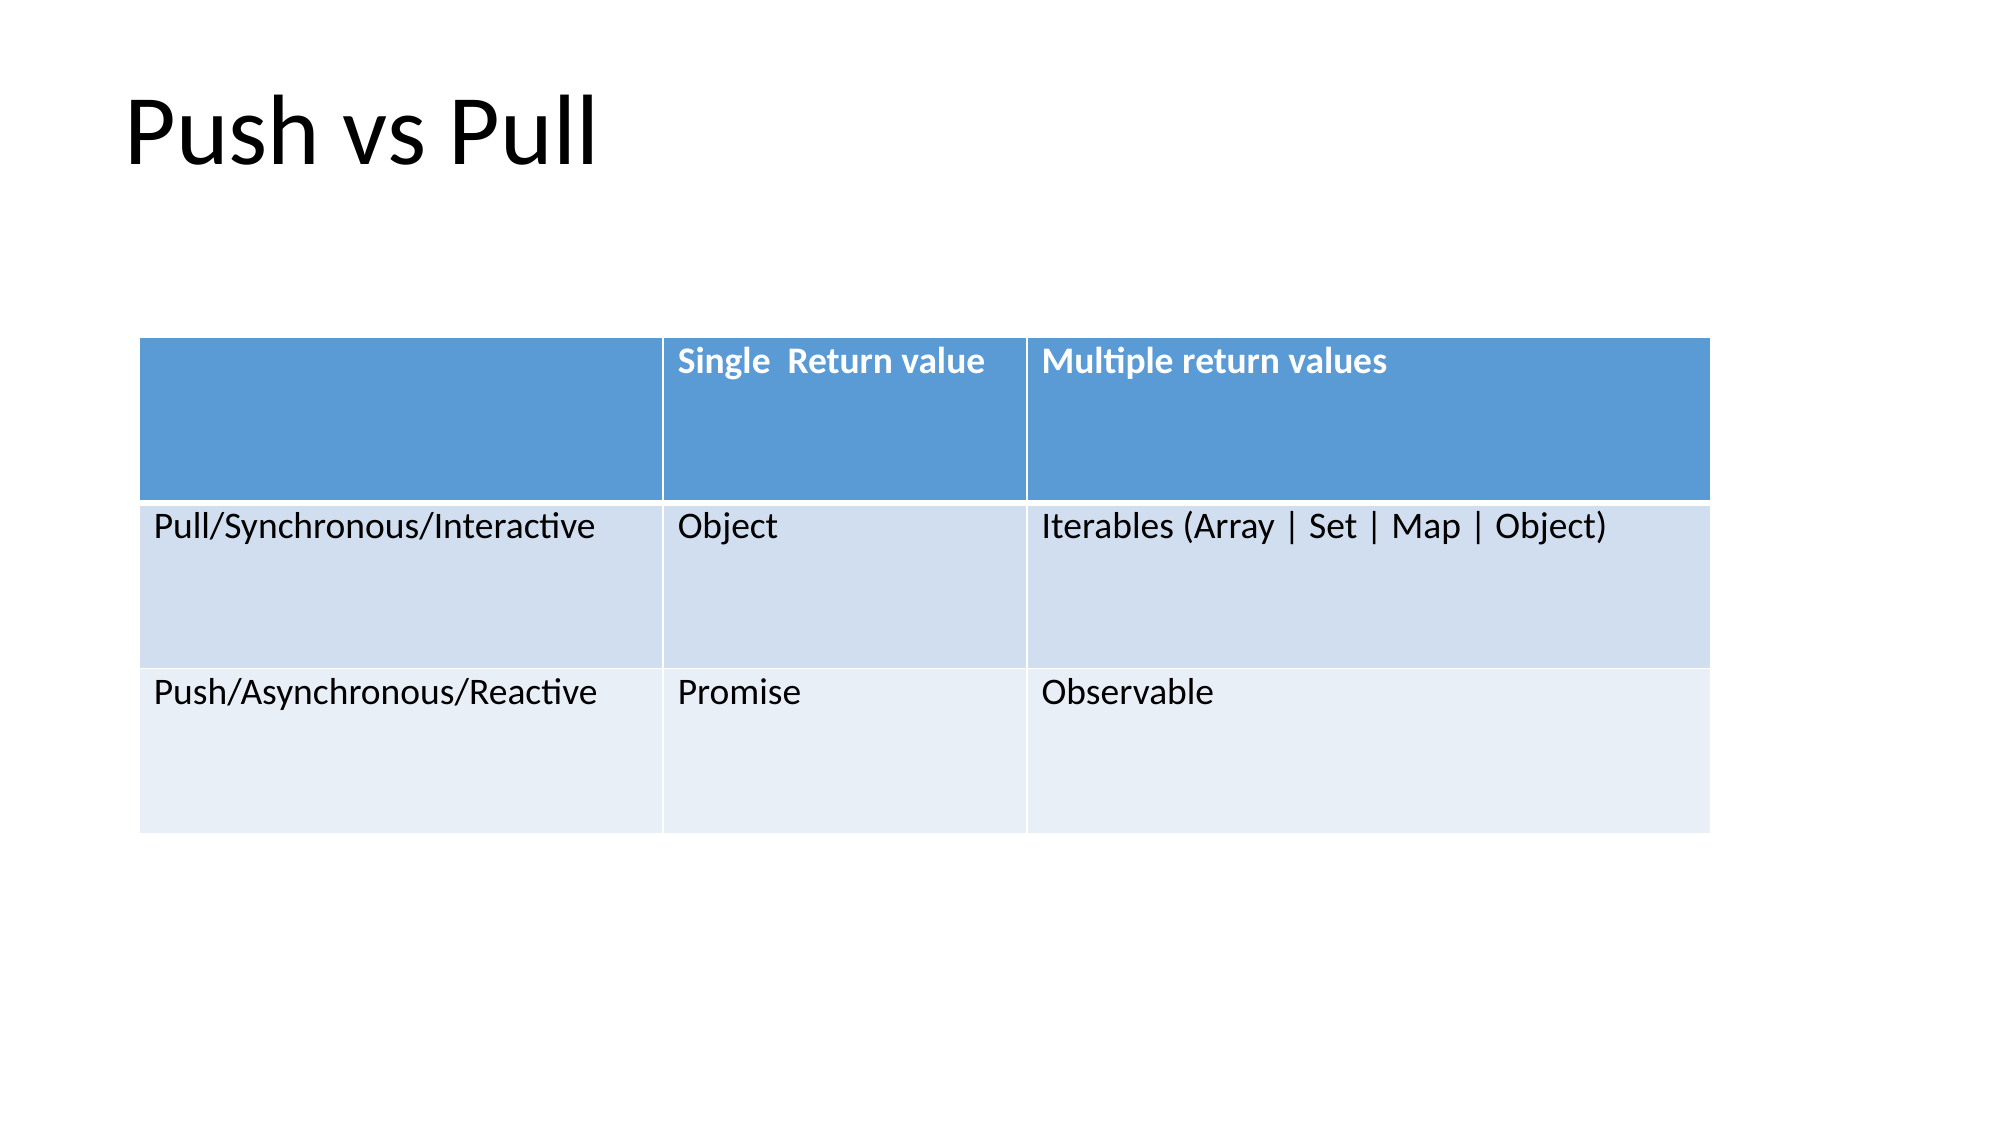

Push vs Pull
|  | Single Return value | Multiple return values |
| --- | --- | --- |
| Pull/Synchronous/Interactive | Object | Iterables (Array | Set | Map | Object) |
| Push/Asynchronous/Reactive | Promise | Observable |